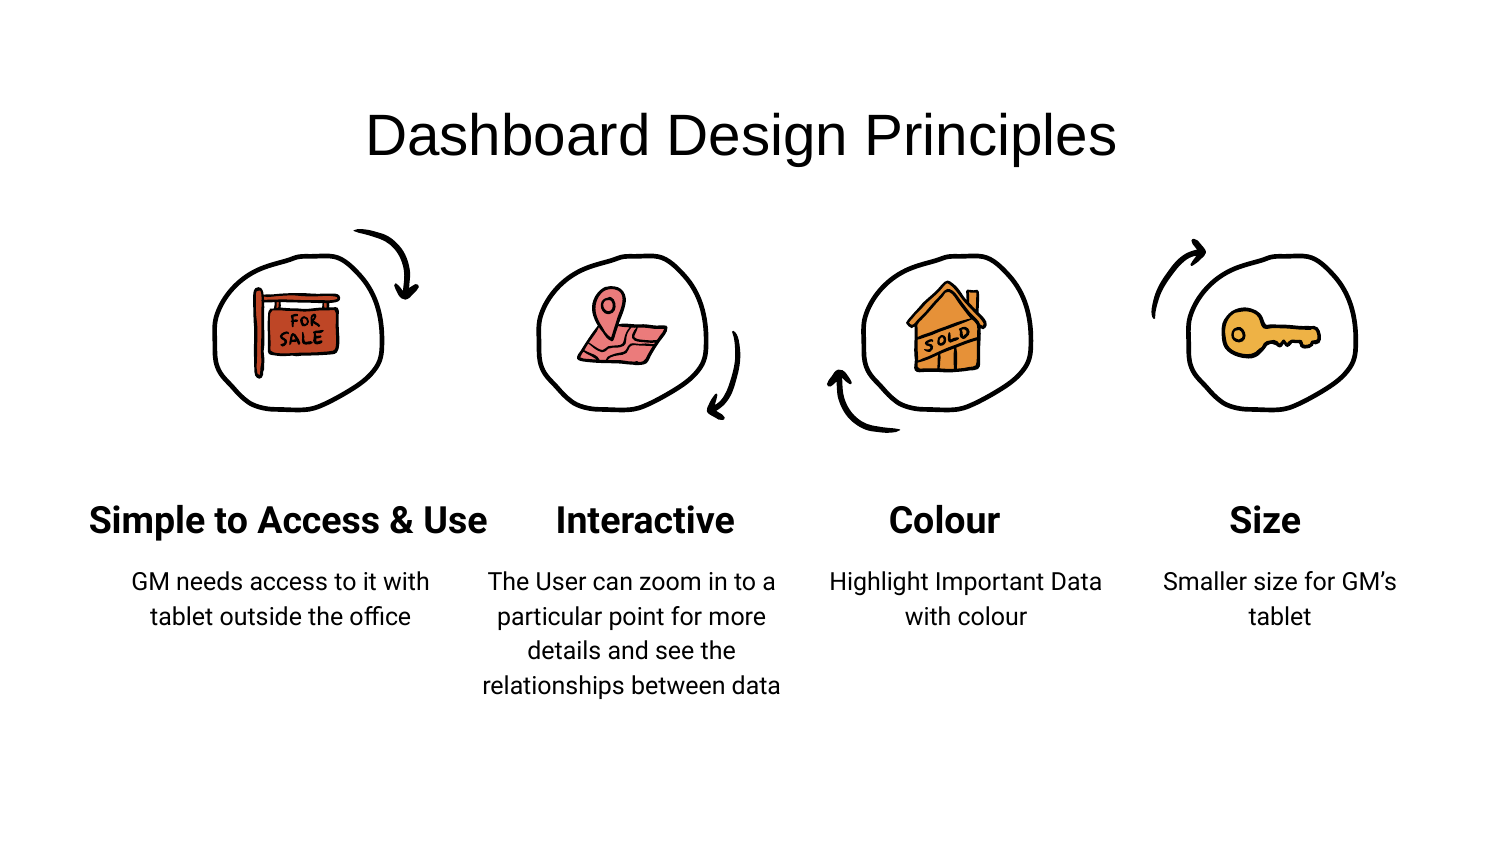

# Dashboard Design Principles

Simple to Access & Use
Interactive
Colour
Size
GM needs access to it with tablet outside the office
The User can zoom in to a particular point for more details and see the relationships between data
Smaller size for GM’s tablet
Highlight Important Data with colour